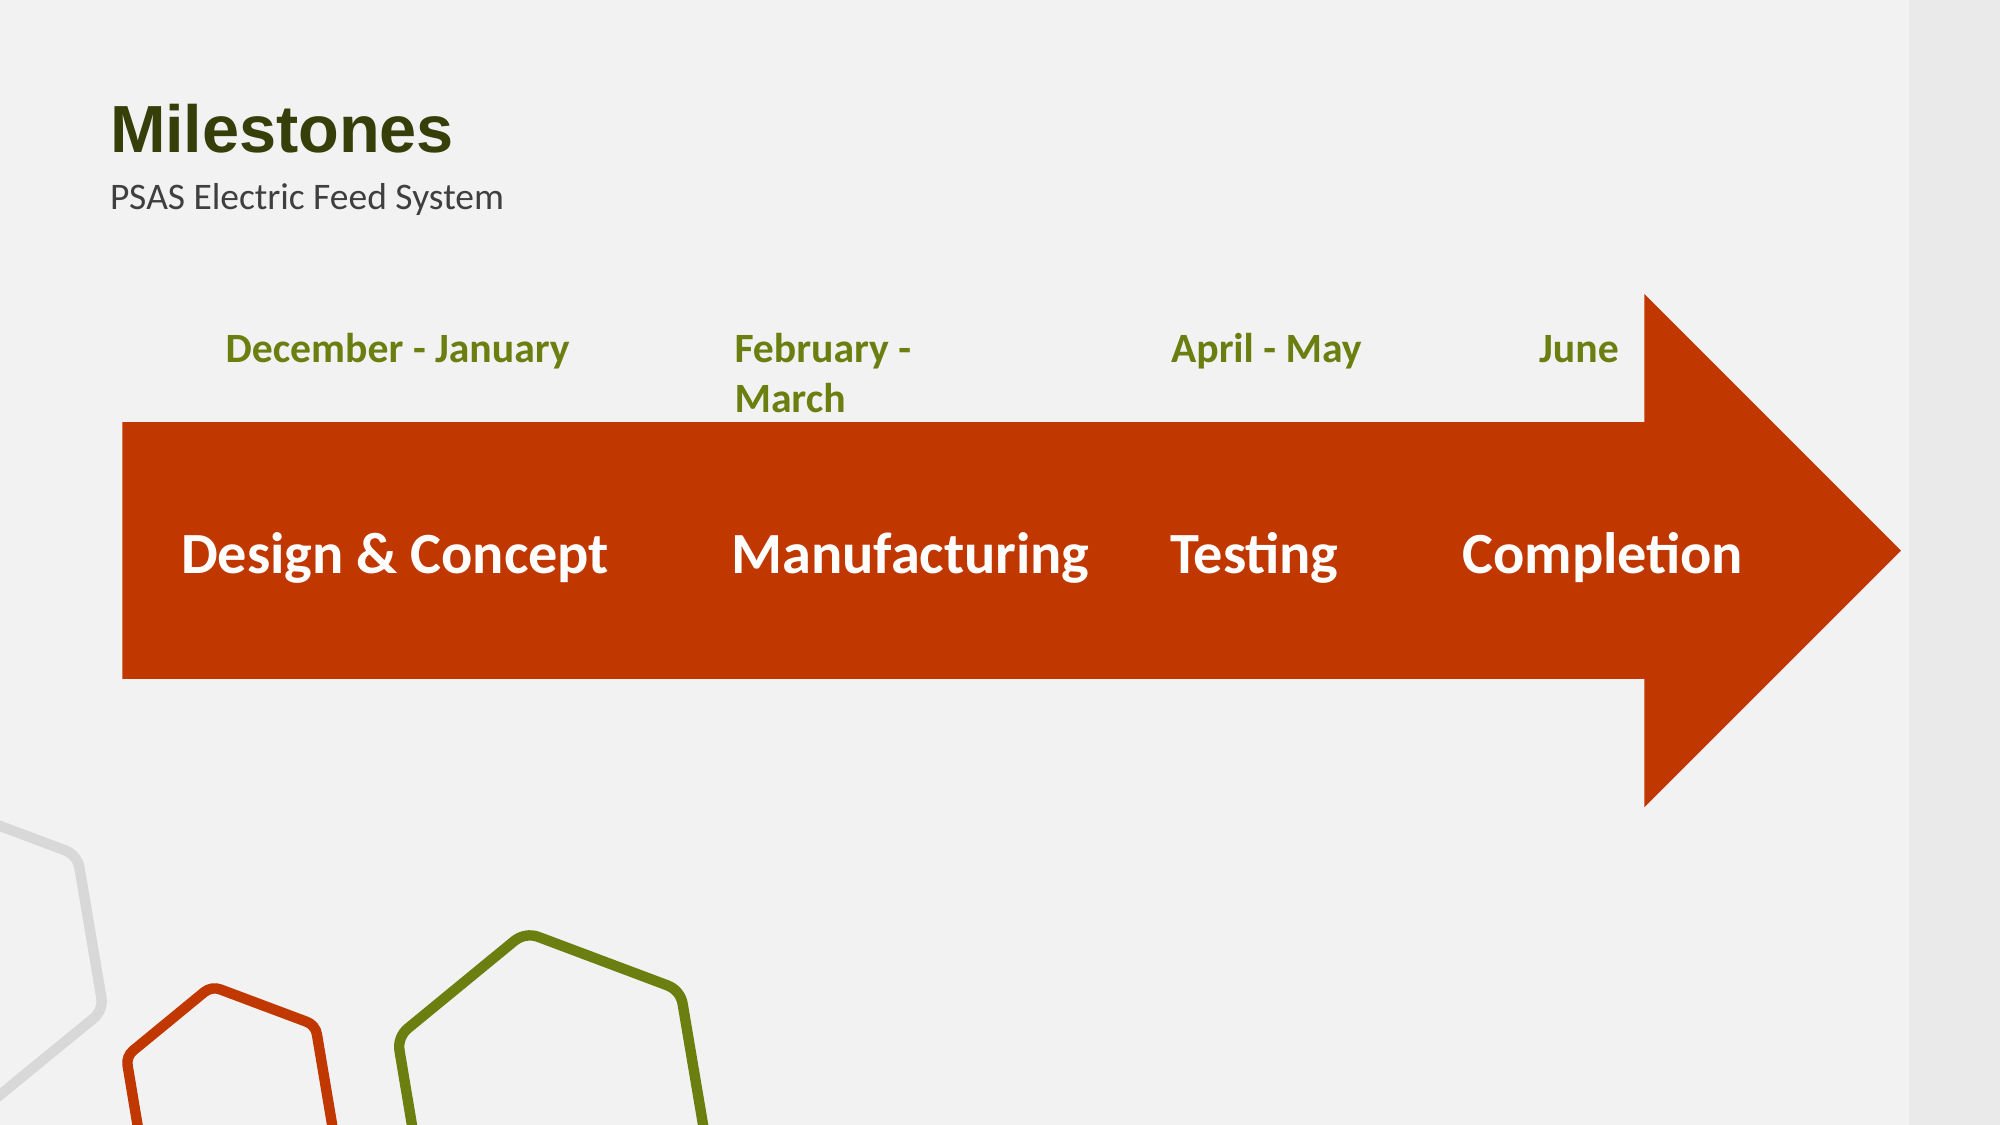

Milestones
PSAS Electric Feed System

December - January
February - March
April - May
June
Manufacturing
Design & Concept
Testing
Completion

7